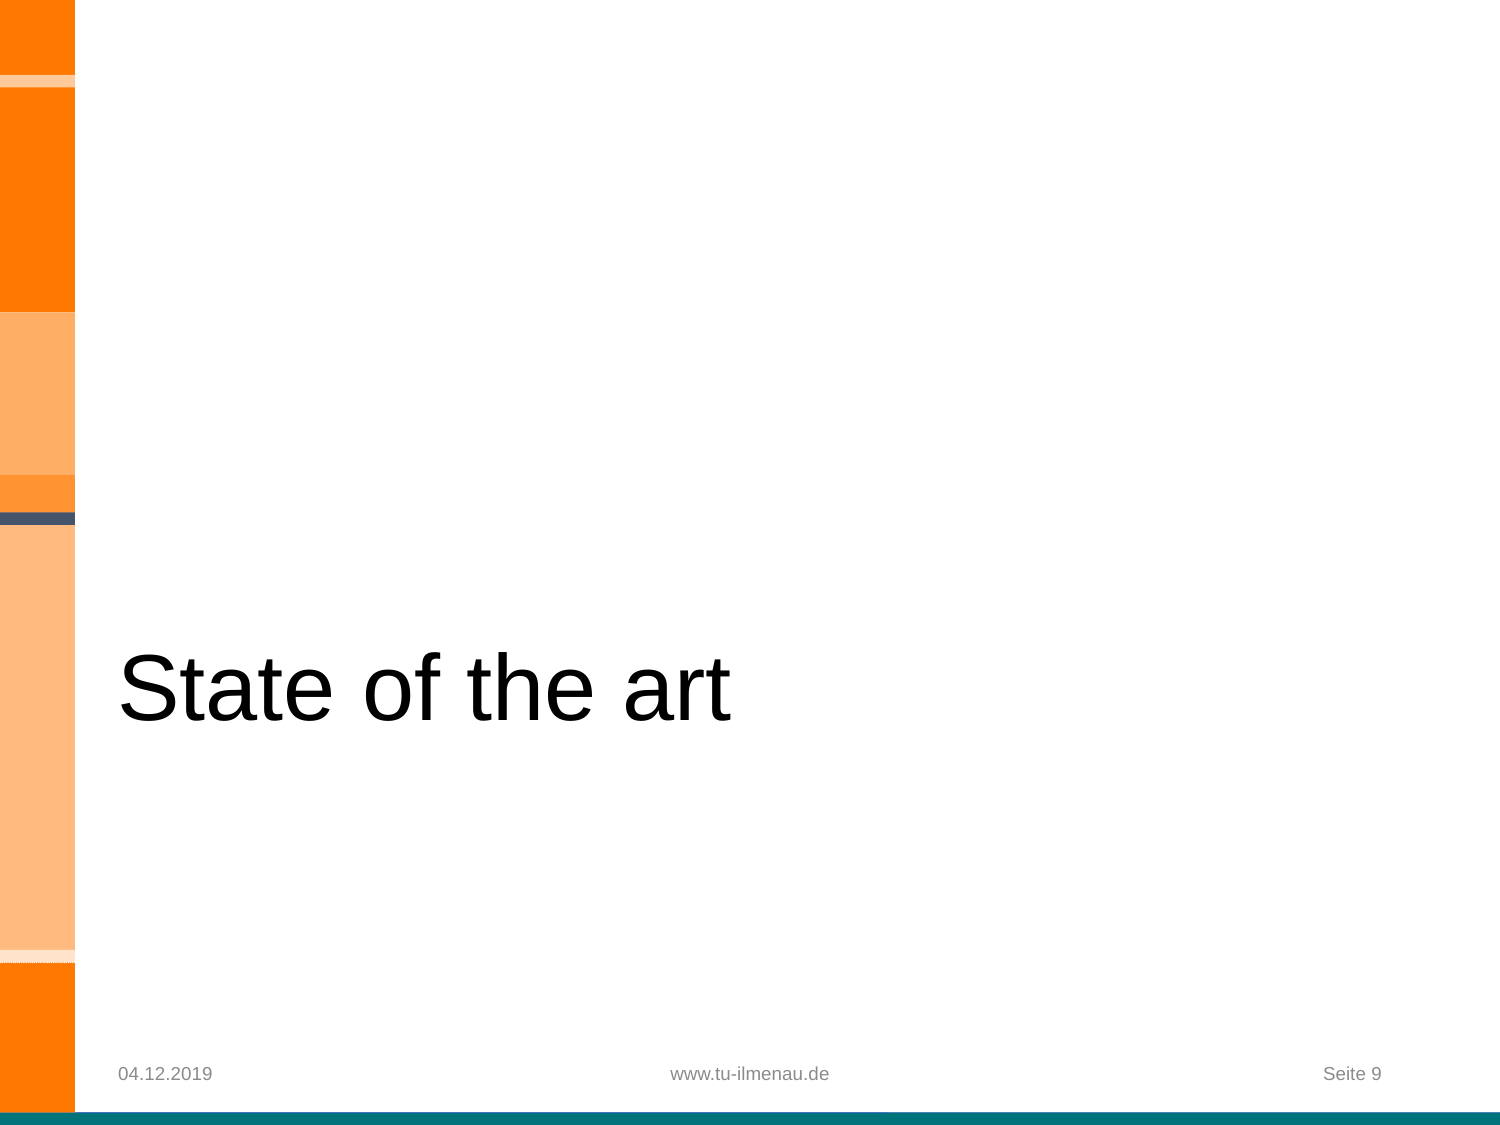

# State of the art

04.12.2019
www.tu-ilmenau.de
Seite 9